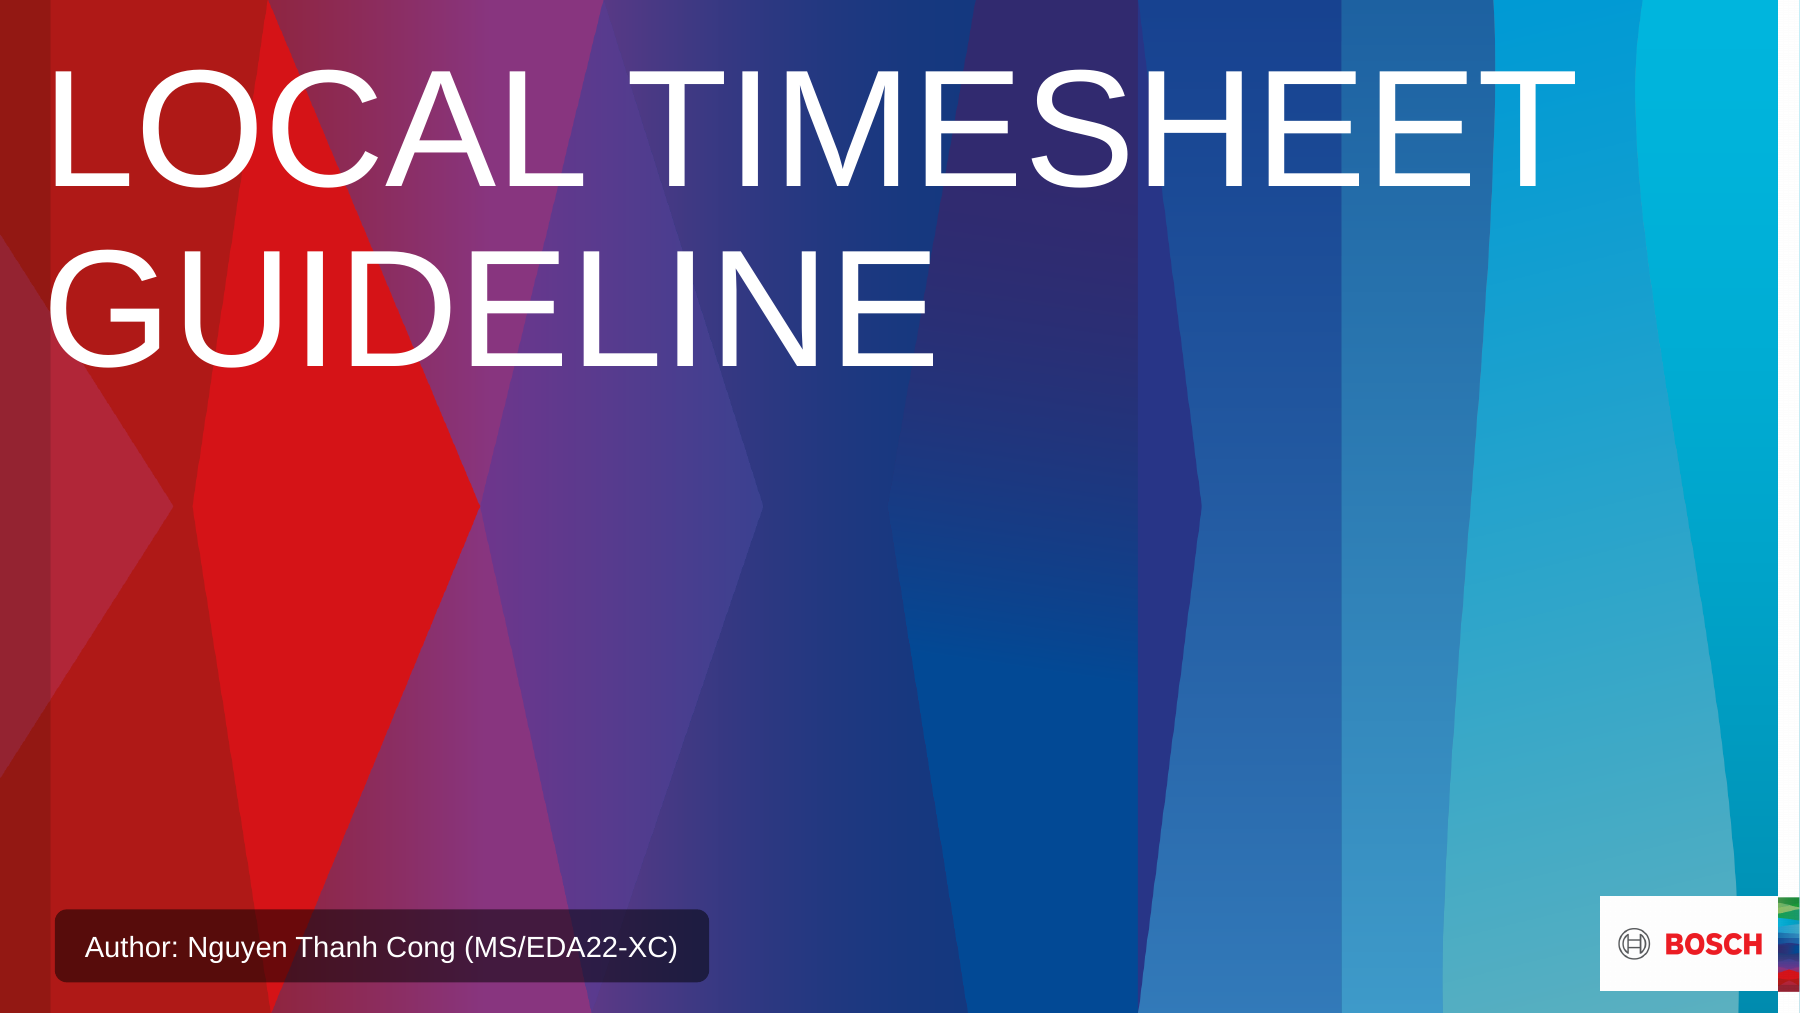

# Local timesheet guideline
Author: Nguyen Thanh Cong (MS/EDA22-XC)